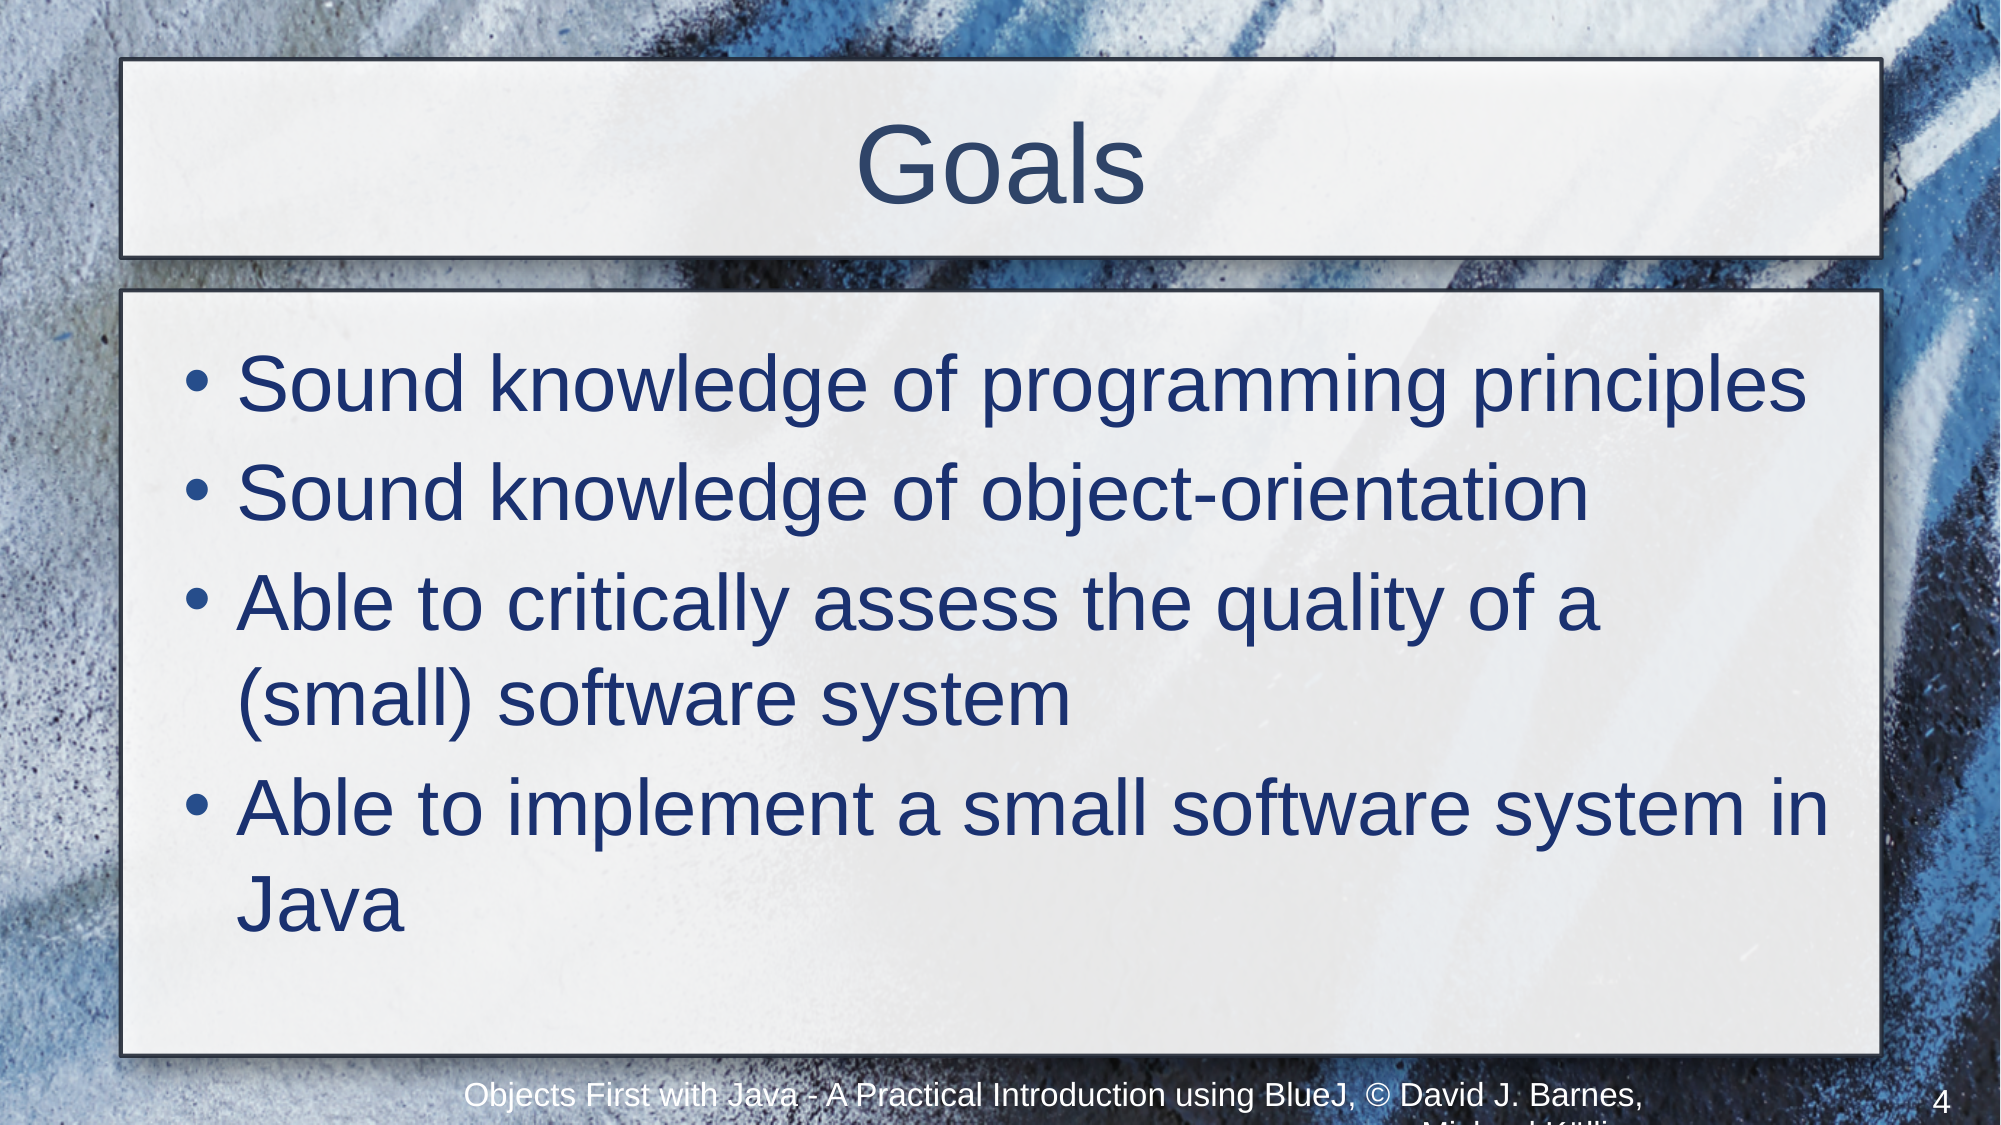

# Goals
Sound knowledge of programming principles
Sound knowledge of object-orientation
Able to critically assess the quality of a (small) software system
Able to implement a small software system in Java
4